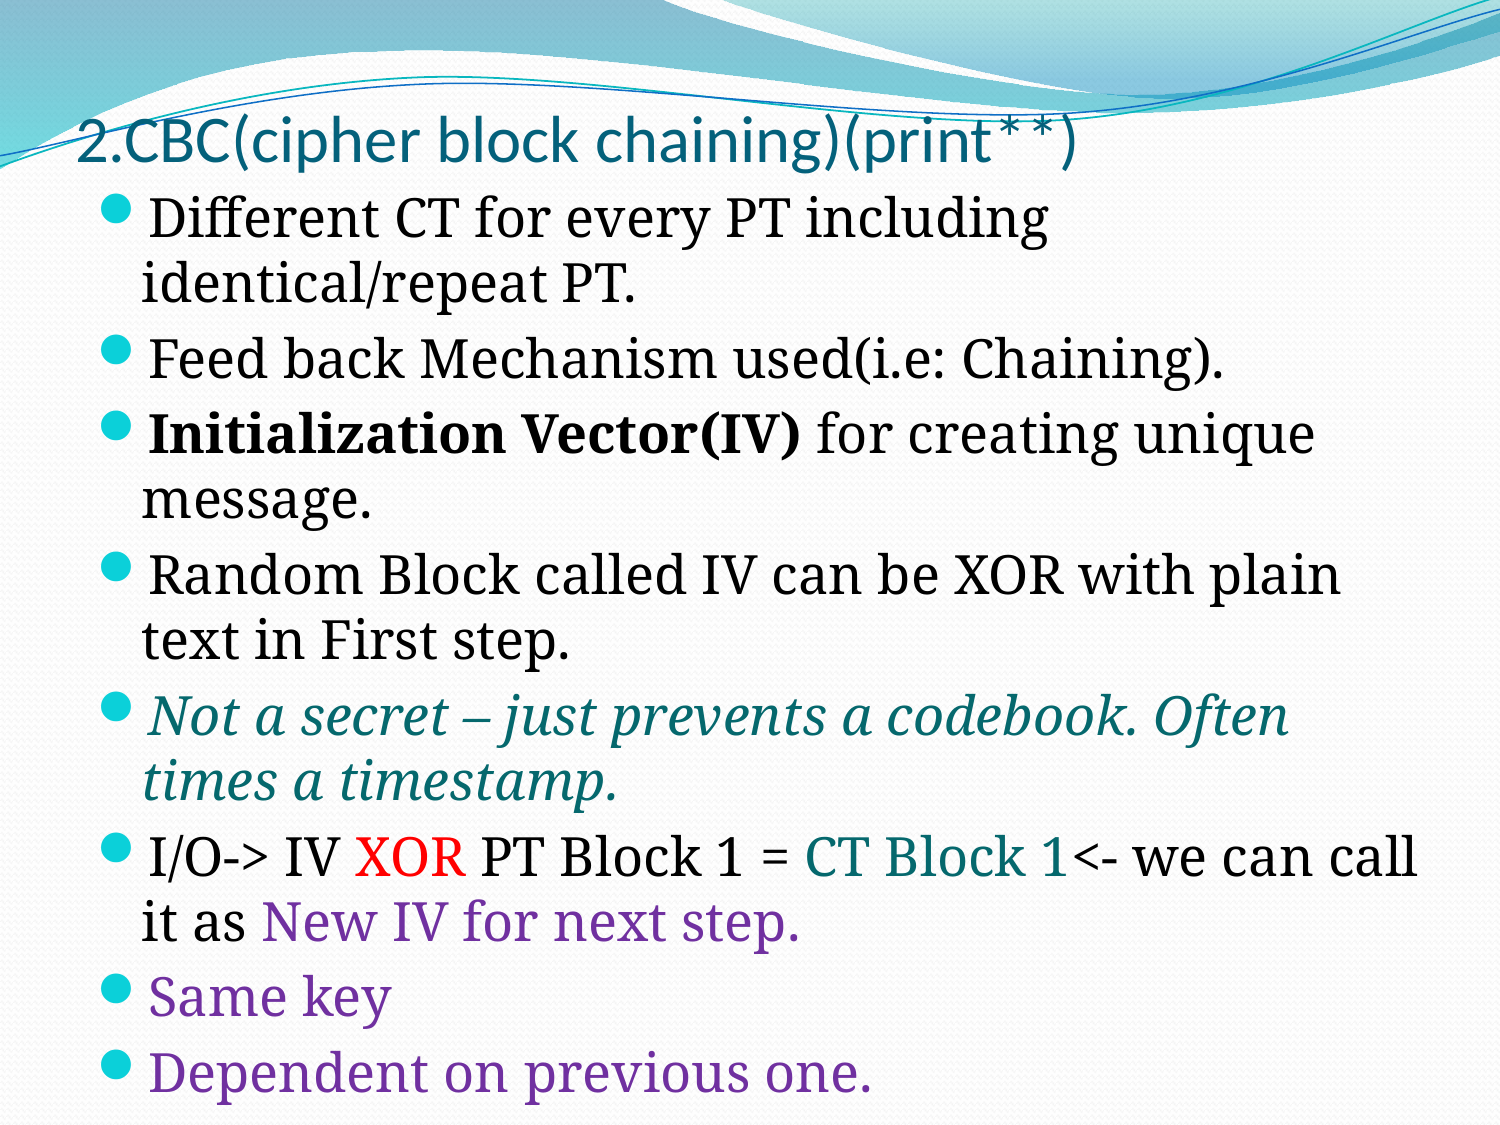

# 2.CBC(cipher block chaining)(print**)
Different CT for every PT including identical/repeat PT.
Feed back Mechanism used(i.e: Chaining).
Initialization Vector(IV) for creating unique message.
Random Block called IV can be XOR with plain text in First step.
Not a secret – just prevents a codebook. Often times a timestamp.
I/O-> IV XOR PT Block 1 = CT Block 1<- we can call it as New IV for next step.
Same key
Dependent on previous one.